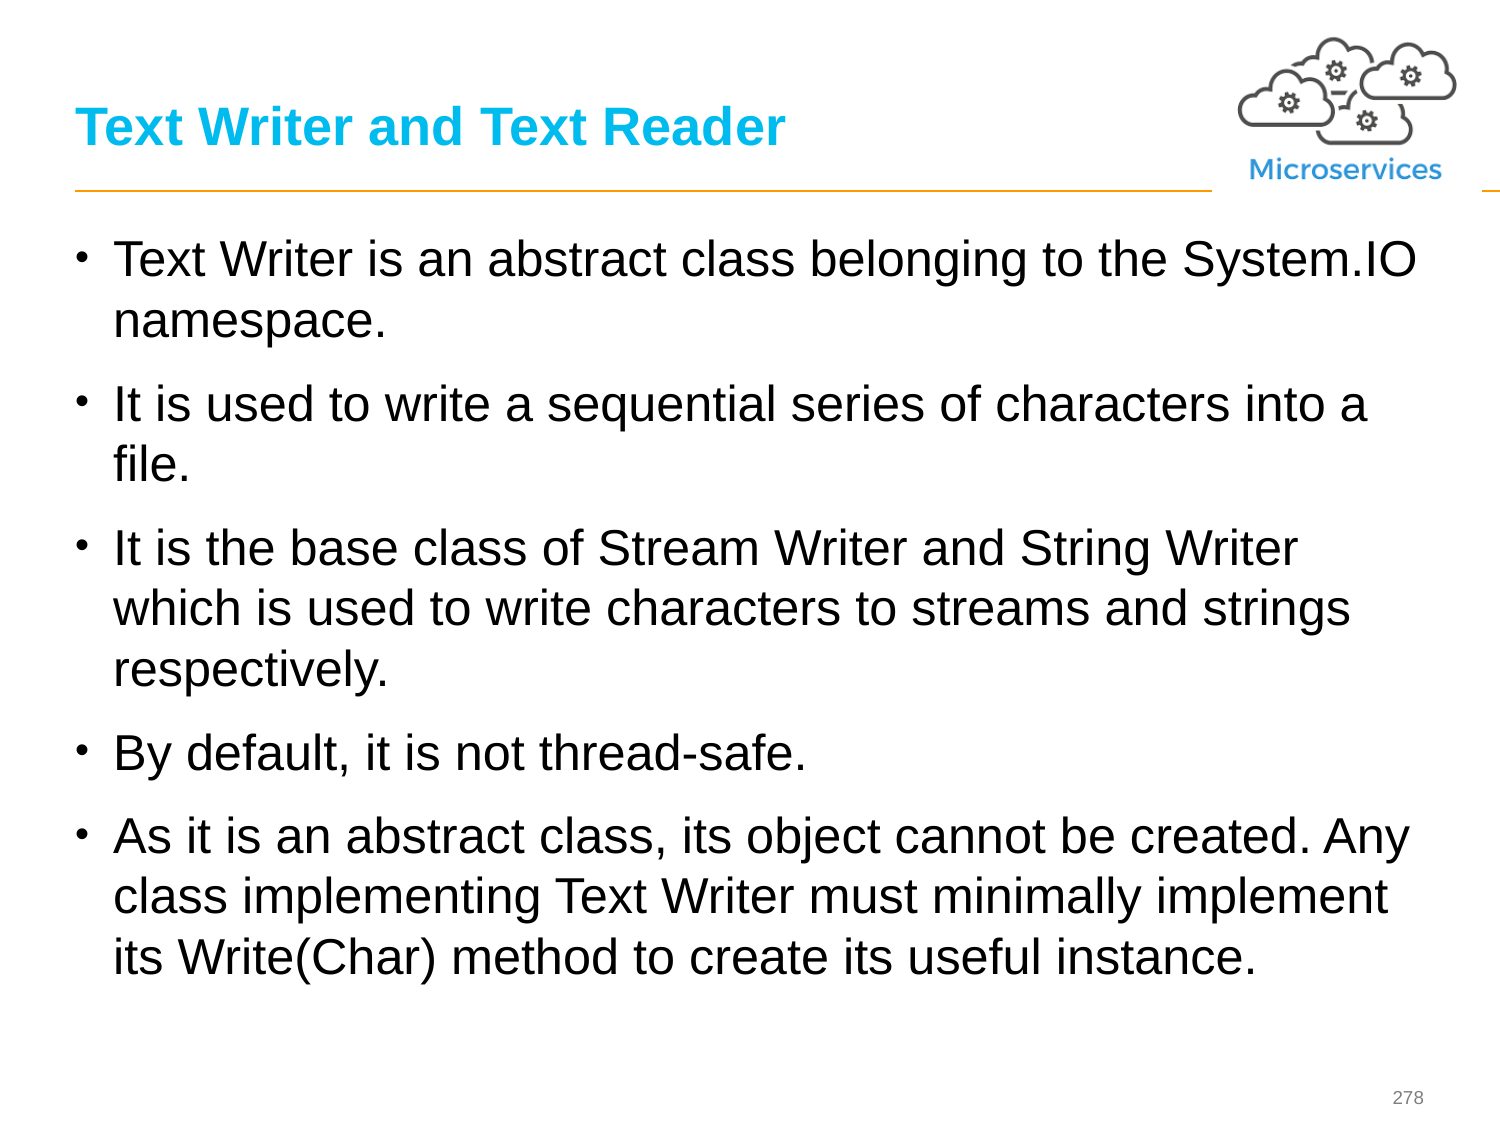

# Text Writer and Text Reader
Text Writer is an abstract class belonging to the System.IO namespace.
It is used to write a sequential series of characters into a file.
It is the base class of Stream Writer and String Writer which is used to write characters to streams and strings respectively.
By default, it is not thread-safe.
As it is an abstract class, its object cannot be created. Any class implementing Text Writer must minimally implement its Write(Char) method to create its useful instance.